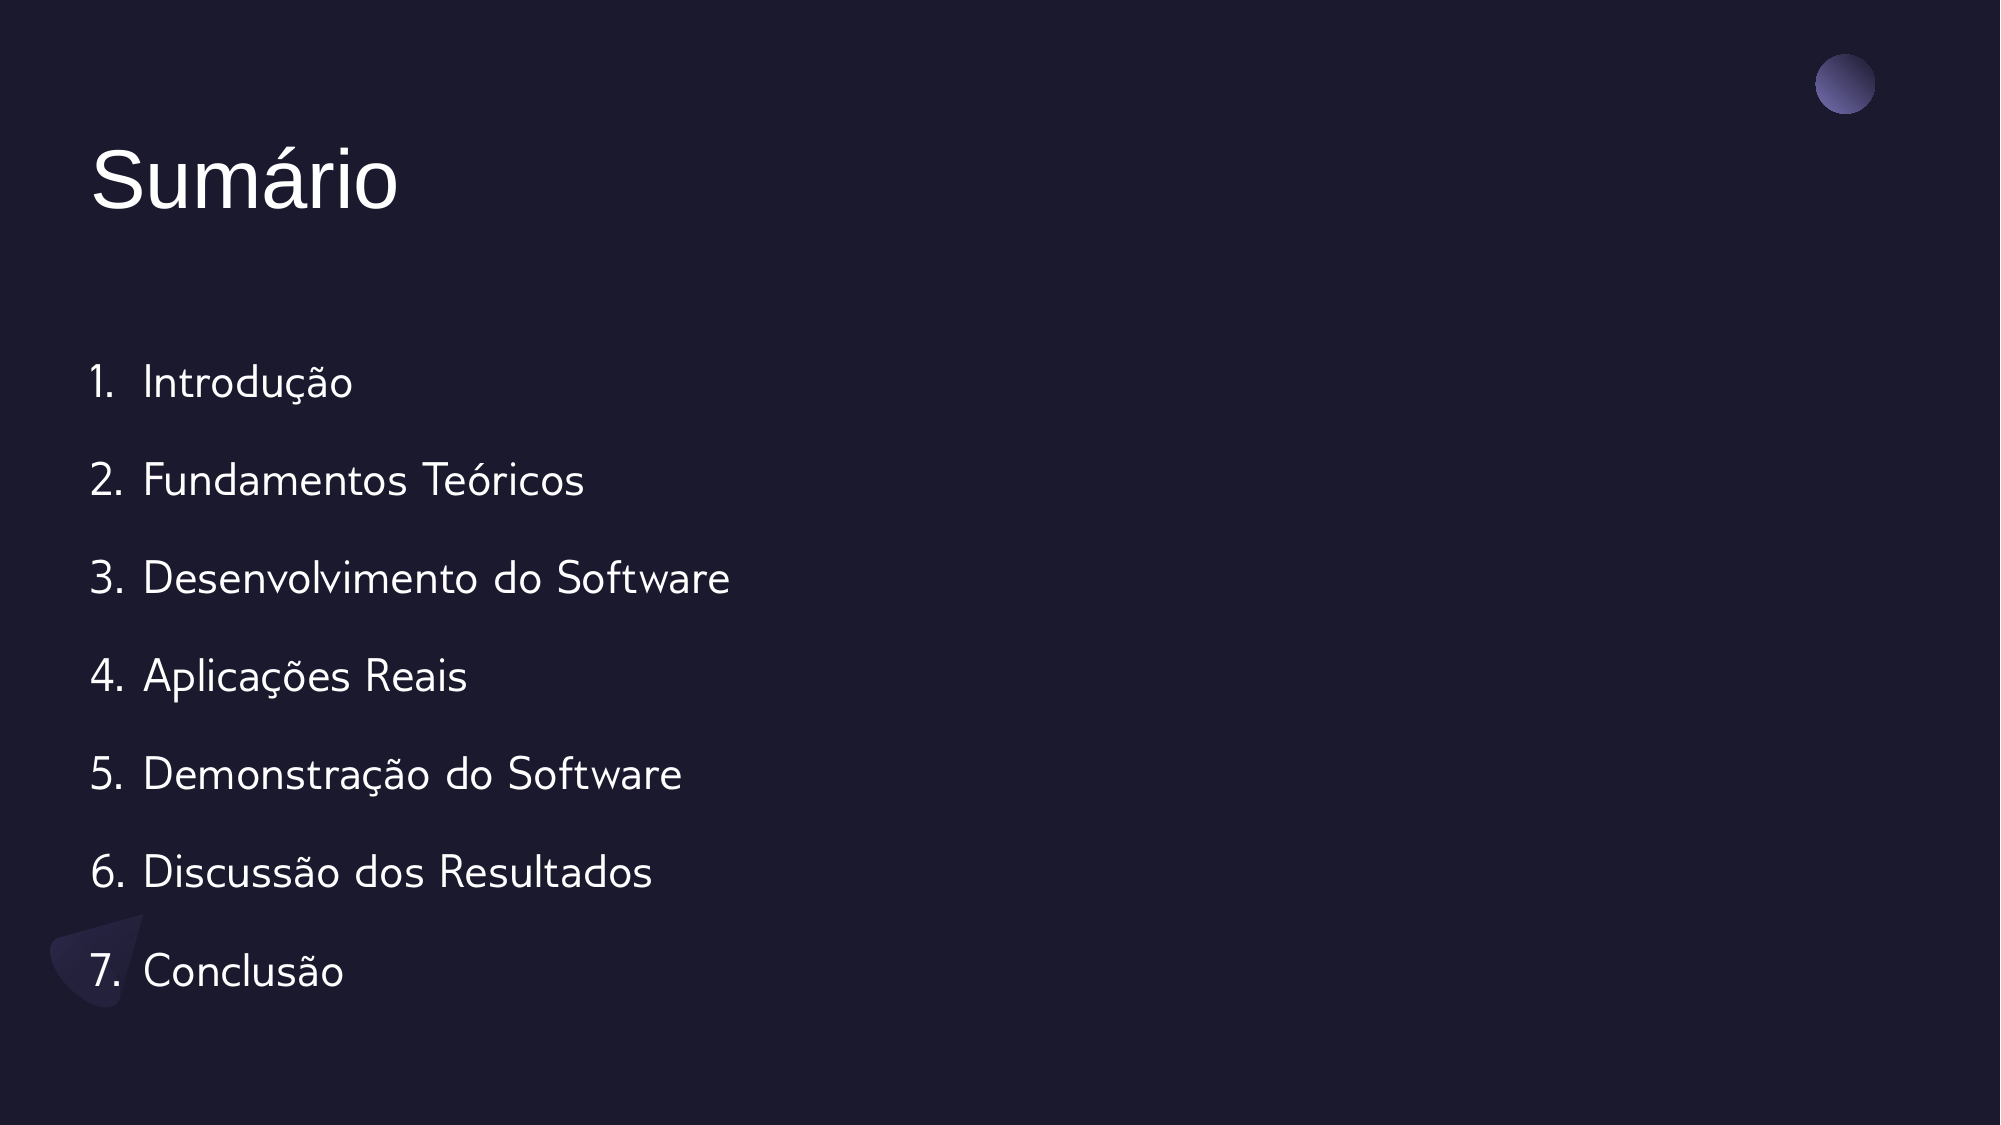

# Sumário
Introdução
Fundamentos Teóricos
Desenvolvimento do Software
Aplicações Reais
Demonstração do Software
Discussão dos Resultados
Conclusão